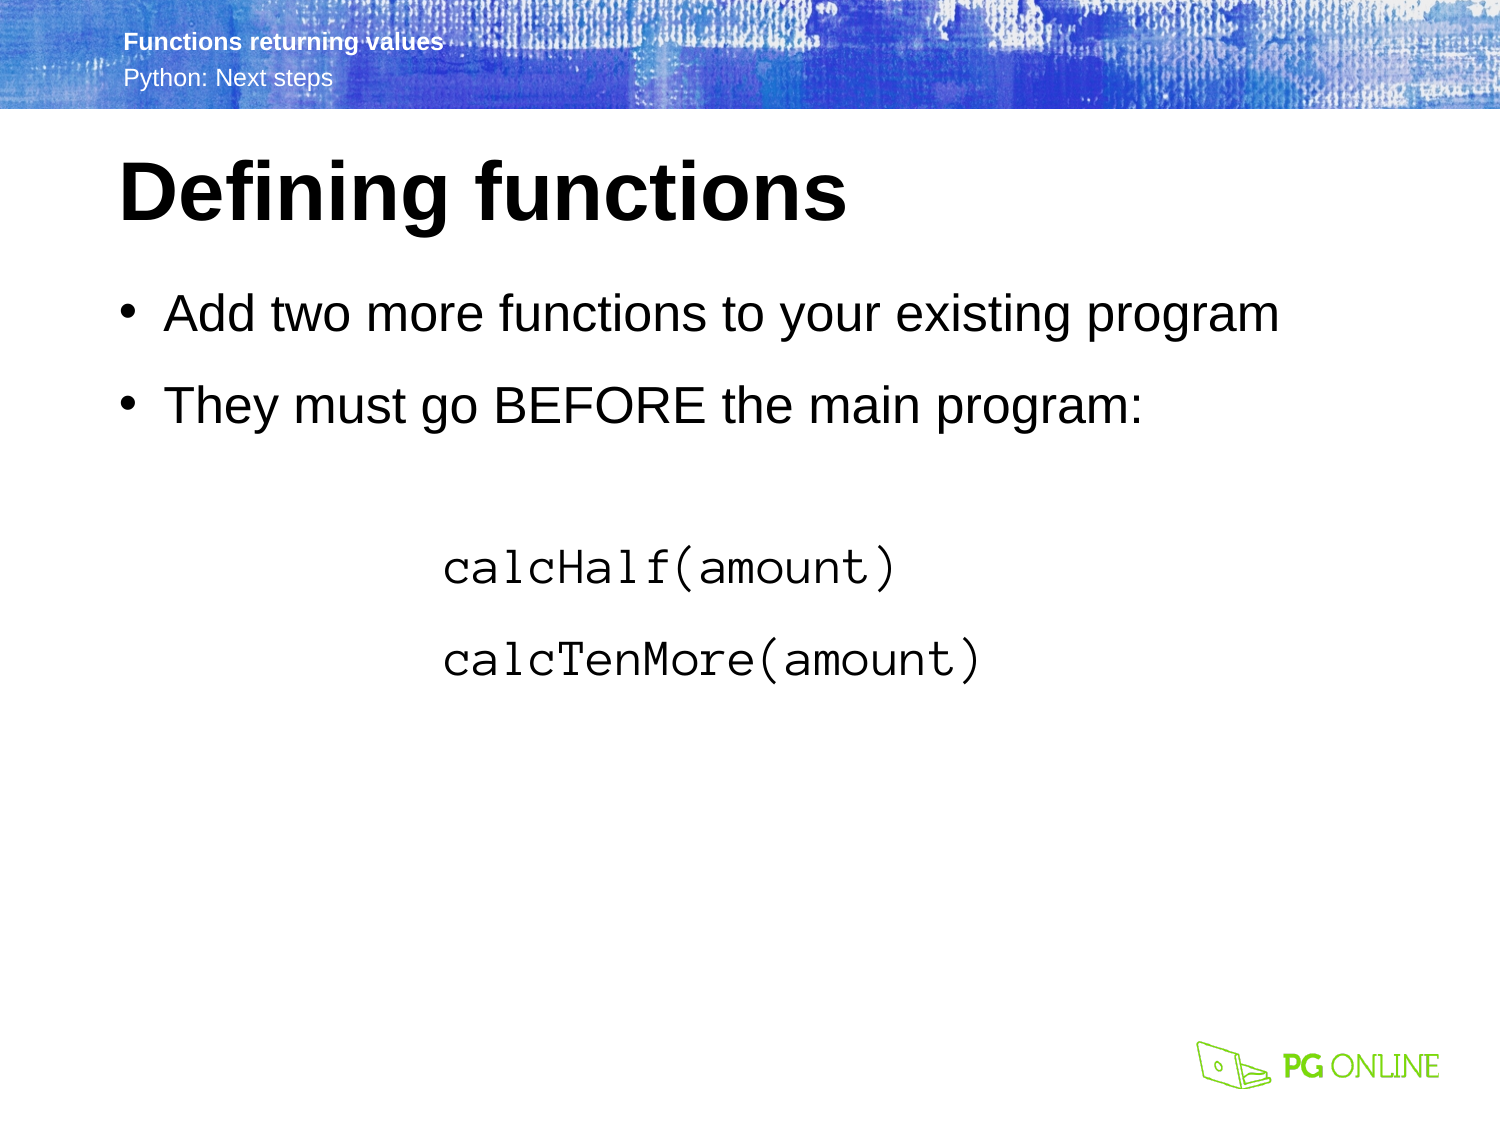

Defining functions
Add two more functions to your existing program
They must go BEFORE the main program:

calcHalf(amount)
calcTenMore(amount)